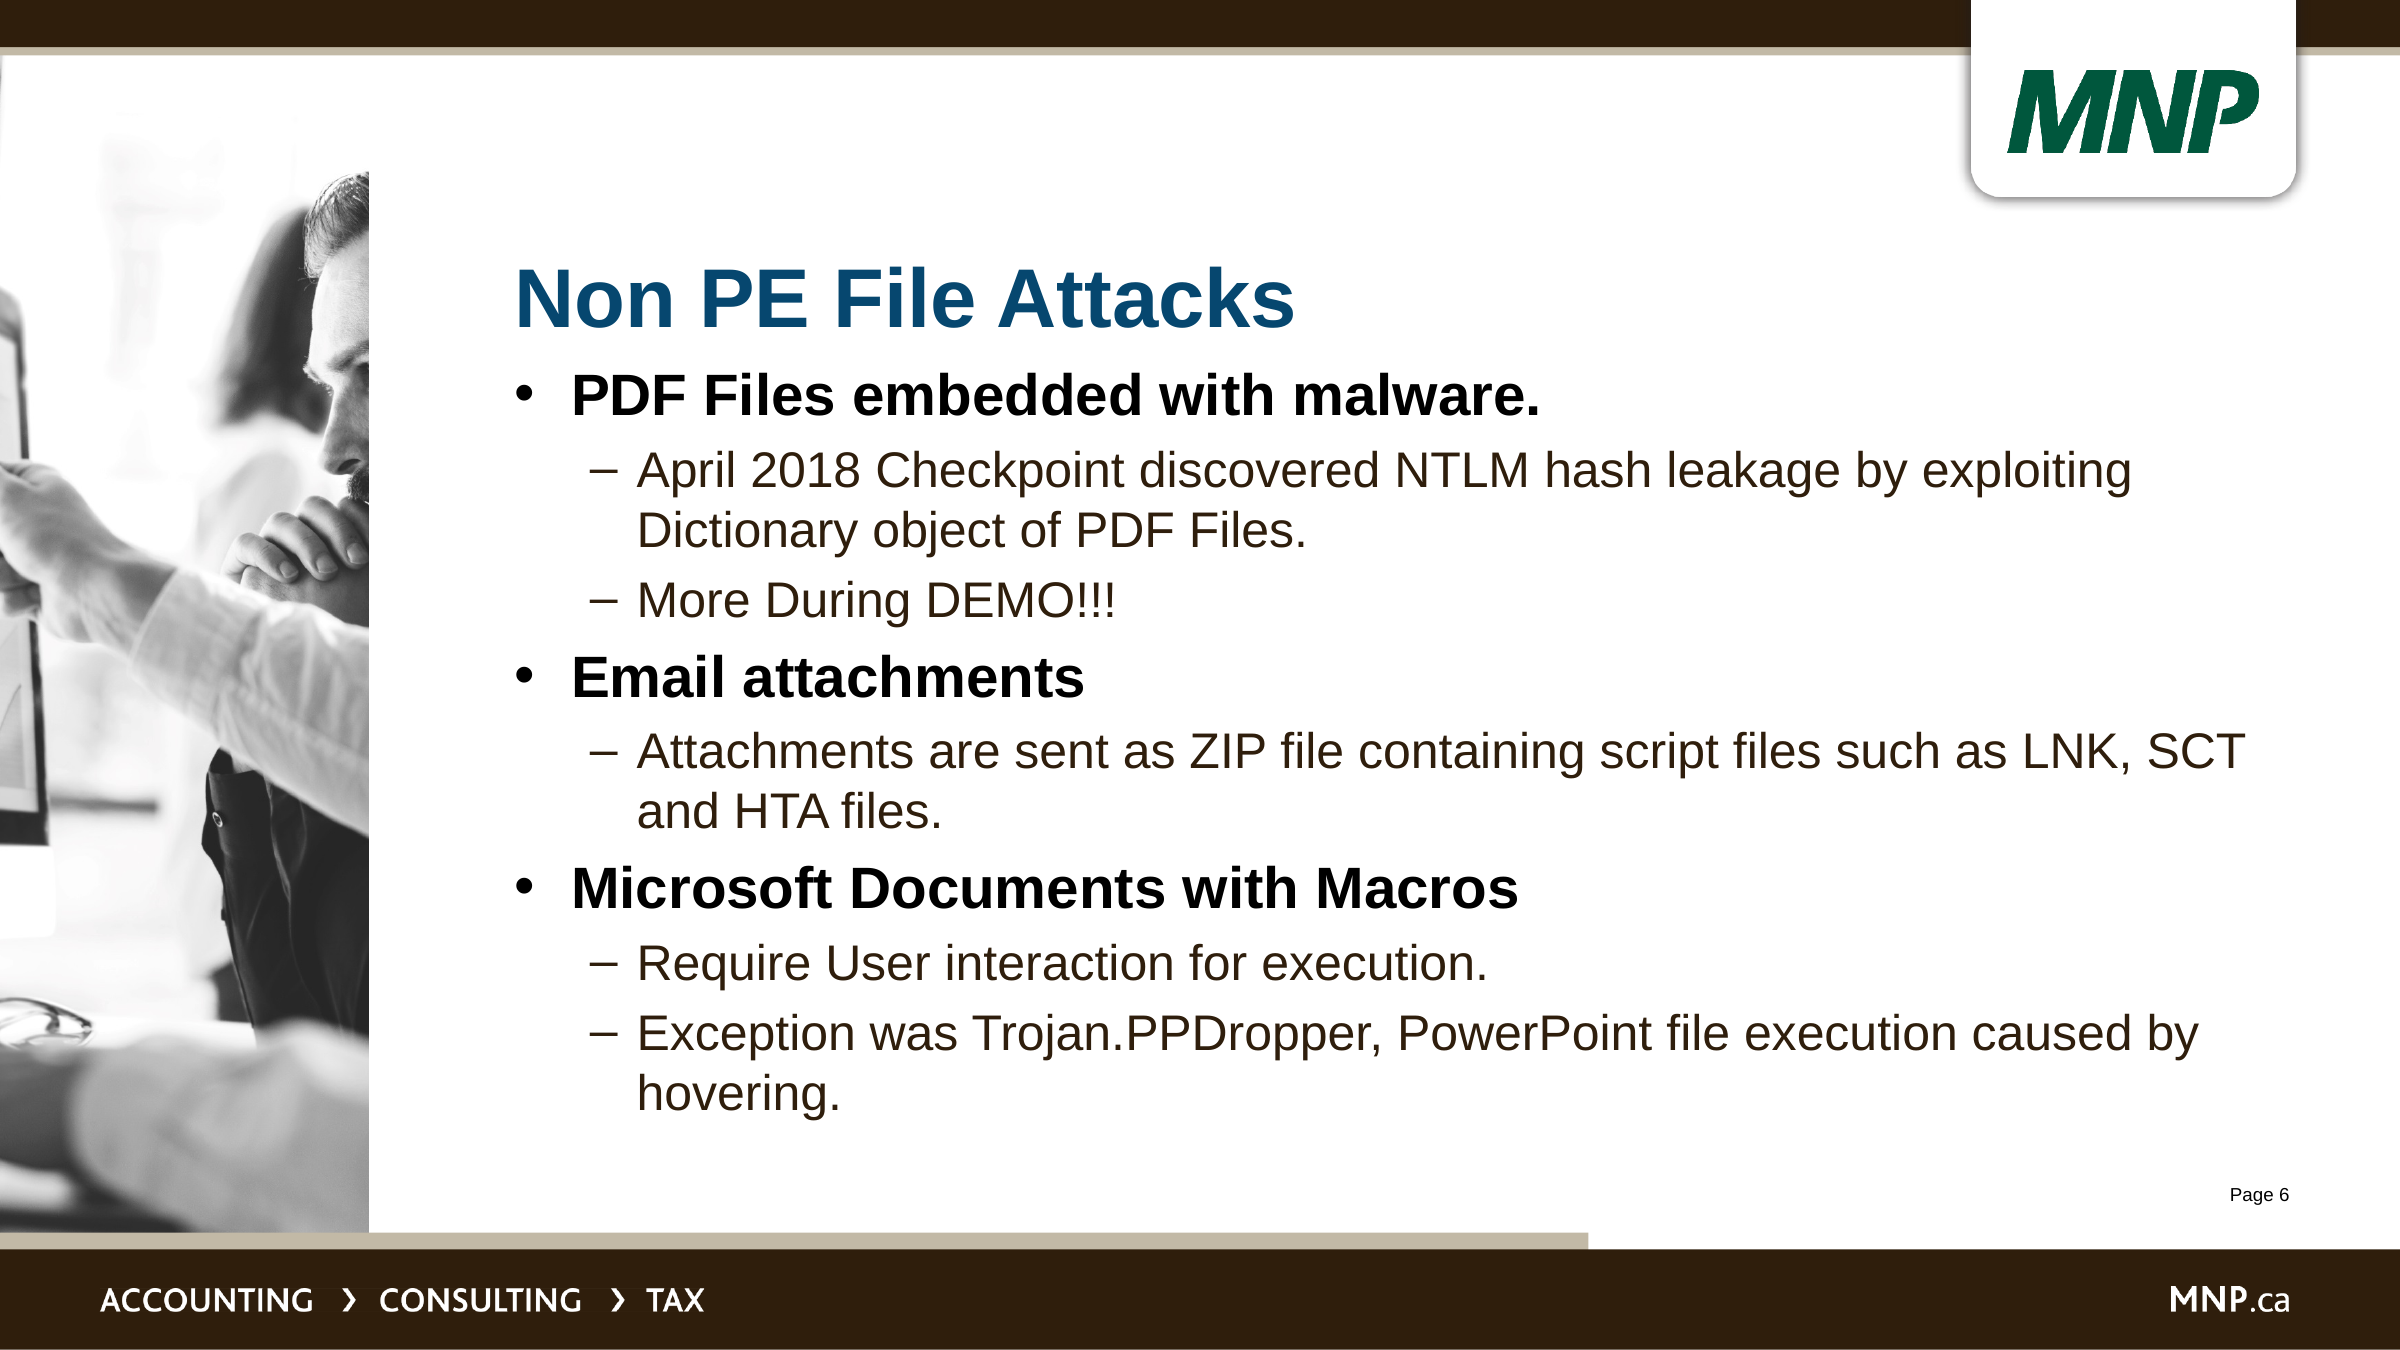

# Non PE File Attacks
PDF Files embedded with malware.
April 2018 Checkpoint discovered NTLM hash leakage by exploiting Dictionary object of PDF Files.
More During DEMO!!!
Email attachments
Attachments are sent as ZIP file containing script files such as LNK, SCT and HTA files.
Microsoft Documents with Macros
Require User interaction for execution.
Exception was Trojan.PPDropper, PowerPoint file execution caused by hovering.